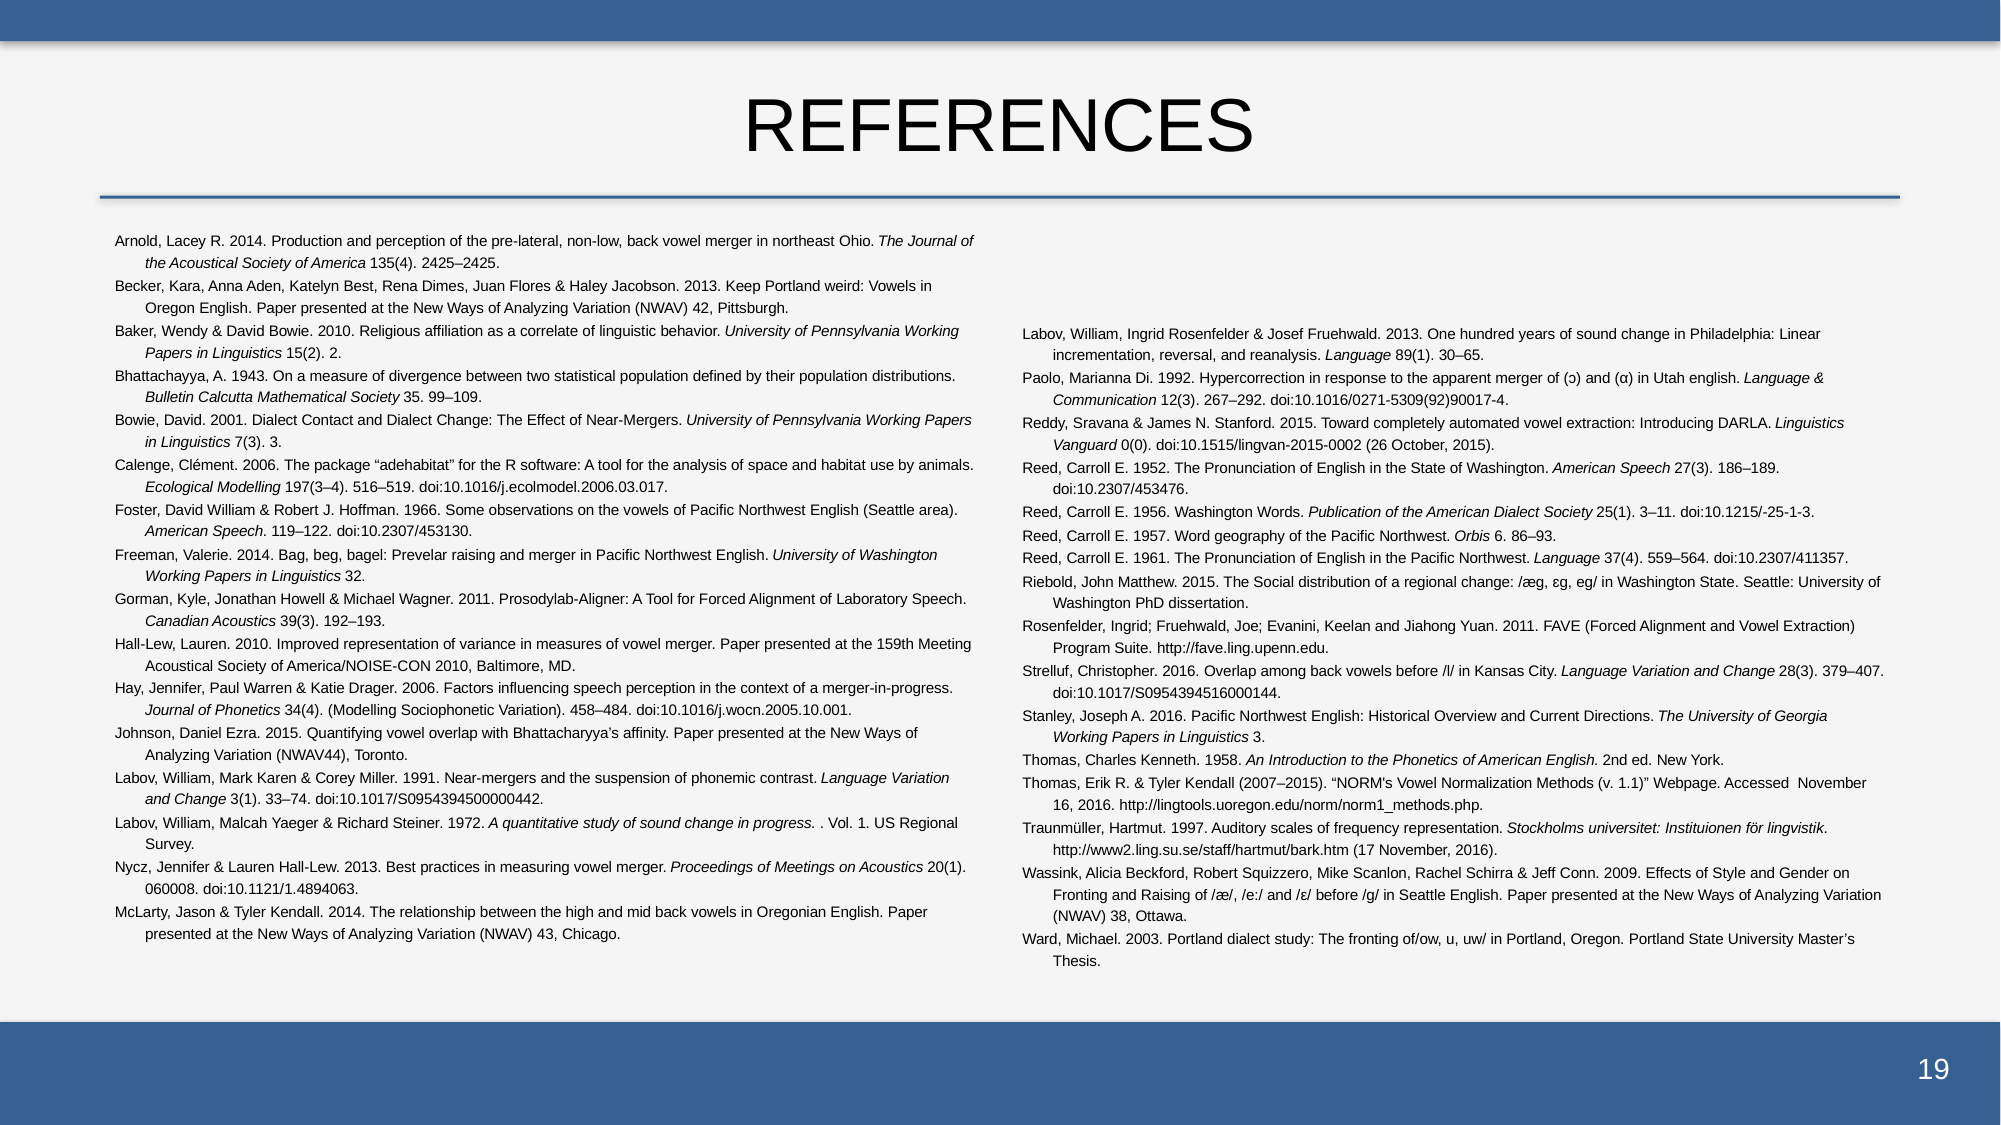

# References
Arnold, Lacey R. 2014. Production and perception of the pre-lateral, non-low, back vowel merger in northeast Ohio. The Journal of the Acoustical Society of America 135(4). 2425–2425.
Becker, Kara, Anna Aden, Katelyn Best, Rena Dimes, Juan Flores & Haley Jacobson. 2013. Keep Portland weird: Vowels in Oregon English. Paper presented at the New Ways of Analyzing Variation (NWAV) 42, Pittsburgh.
Baker, Wendy & David Bowie. 2010. Religious affiliation as a correlate of linguistic behavior. University of Pennsylvania Working Papers in Linguistics 15(2). 2.
Bhattachayya, A. 1943. On a measure of divergence between two statistical population defined by their population distributions. Bulletin Calcutta Mathematical Society 35. 99–109.
Bowie, David. 2001. Dialect Contact and Dialect Change: The Effect of Near-Mergers. University of Pennsylvania Working Papers in Linguistics 7(3). 3.
Calenge, Clément. 2006. The package “adehabitat” for the R software: A tool for the analysis of space and habitat use by animals. Ecological Modelling 197(3–4). 516–519. doi:10.1016/j.ecolmodel.2006.03.017.
Foster, David William & Robert J. Hoffman. 1966. Some observations on the vowels of Pacific Northwest English (Seattle area). American Speech. 119–122. doi:10.2307/453130.
Freeman, Valerie. 2014. Bag, beg, bagel: Prevelar raising and merger in Pacific Northwest English. University of Washington Working Papers in Linguistics 32.
Gorman, Kyle, Jonathan Howell & Michael Wagner. 2011. Prosodylab-Aligner: A Tool for Forced Alignment of Laboratory Speech. Canadian Acoustics 39(3). 192–193.
Hall-Lew, Lauren. 2010. Improved representation of variance in measures of vowel merger. Paper presented at the 159th Meeting Acoustical Society of America/NOISE-CON 2010, Baltimore, MD.
Hay, Jennifer, Paul Warren & Katie Drager. 2006. Factors influencing speech perception in the context of a merger-in-progress. Journal of Phonetics 34(4). (Modelling Sociophonetic Variation). 458–484. doi:10.1016/j.wocn.2005.10.001.
Johnson, Daniel Ezra. 2015. Quantifying vowel overlap with Bhattacharyya’s affinity. Paper presented at the New Ways of Analyzing Variation (NWAV44), Toronto.
Labov, William, Mark Karen & Corey Miller. 1991. Near-mergers and the suspension of phonemic contrast. Language Variation and Change 3(1). 33–74. doi:10.1017/S0954394500000442.
Labov, William, Malcah Yaeger & Richard Steiner. 1972. A quantitative study of sound change in progress. . Vol. 1. US Regional Survey.
Nycz, Jennifer & Lauren Hall-Lew. 2013. Best practices in measuring vowel merger. Proceedings of Meetings on Acoustics 20(1). 060008. doi:10.1121/1.4894063.
McLarty, Jason & Tyler Kendall. 2014. The relationship between the high and mid back vowels in Oregonian English. Paper presented at the New Ways of Analyzing Variation (NWAV) 43, Chicago.

Labov, William, Ingrid Rosenfelder & Josef Fruehwald. 2013. One hundred years of sound change in Philadelphia: Linear incrementation, reversal, and reanalysis. Language 89(1). 30–65.
Paolo, Marianna Di. 1992. Hypercorrection in response to the apparent merger of (ɔ) and (α) in Utah english. Language & Communication 12(3). 267–292. doi:10.1016/0271-5309(92)90017-4.
Reddy, Sravana & James N. Stanford. 2015. Toward completely automated vowel extraction: Introducing DARLA. Linguistics Vanguard 0(0). doi:10.1515/lingvan-2015-0002 (26 October, 2015).
Reed, Carroll E. 1952. The Pronunciation of English in the State of Washington. American Speech 27(3). 186–189. doi:10.2307/453476.
Reed, Carroll E. 1956. Washington Words. Publication of the American Dialect Society 25(1). 3–11. doi:10.1215/-25-1-3.
Reed, Carroll E. 1957. Word geography of the Pacific Northwest. Orbis 6. 86–93.
Reed, Carroll E. 1961. The Pronunciation of English in the Pacific Northwest. Language 37(4). 559–564. doi:10.2307/411357.
Riebold, John Matthew. 2015. The Social distribution of a regional change: /æg, ɛg, eg/ in Washington State. Seattle: University of Washington PhD dissertation.
Rosenfelder, Ingrid; Fruehwald, Joe; Evanini, Keelan and Jiahong Yuan. 2011. FAVE (Forced Alignment and Vowel Extraction) Program Suite. http://fave.ling.upenn.edu.
Strelluf, Christopher. 2016. Overlap among back vowels before /l/ in Kansas City. Language Variation and Change 28(3). 379–407. doi:10.1017/S0954394516000144.
Stanley, Joseph A. 2016. Pacific Northwest English: Historical Overview and Current Directions. The University of Georgia Working Papers in Linguistics 3.
Thomas, Charles Kenneth. 1958. An Introduction to the Phonetics of American English. 2nd ed. New York.
Thomas, Erik R. & Tyler Kendall (2007–2015). “NORM's Vowel Normalization Methods (v. 1.1)” Webpage. Accessed  November 16, 2016. http://lingtools.uoregon.edu/norm/norm1_methods.php.
Traunmüller, Hartmut. 1997. Auditory scales of frequency representation. Stockholms universitet: Instituionen för lingvistik. http://www2.ling.su.se/staff/hartmut/bark.htm (17 November, 2016).
Wassink, Alicia Beckford, Robert Squizzero, Mike Scanlon, Rachel Schirra & Jeff Conn. 2009. Effects of Style and Gender on Fronting and Raising of /æ/, /e:/ and /ε/ before /ɡ/ in Seattle English. Paper presented at the New Ways of Analyzing Variation (NWAV) 38, Ottawa.
Ward, Michael. 2003. Portland dialect study: The fronting of/ow, u, uw/ in Portland, Oregon. Portland State University Master’s Thesis.

19